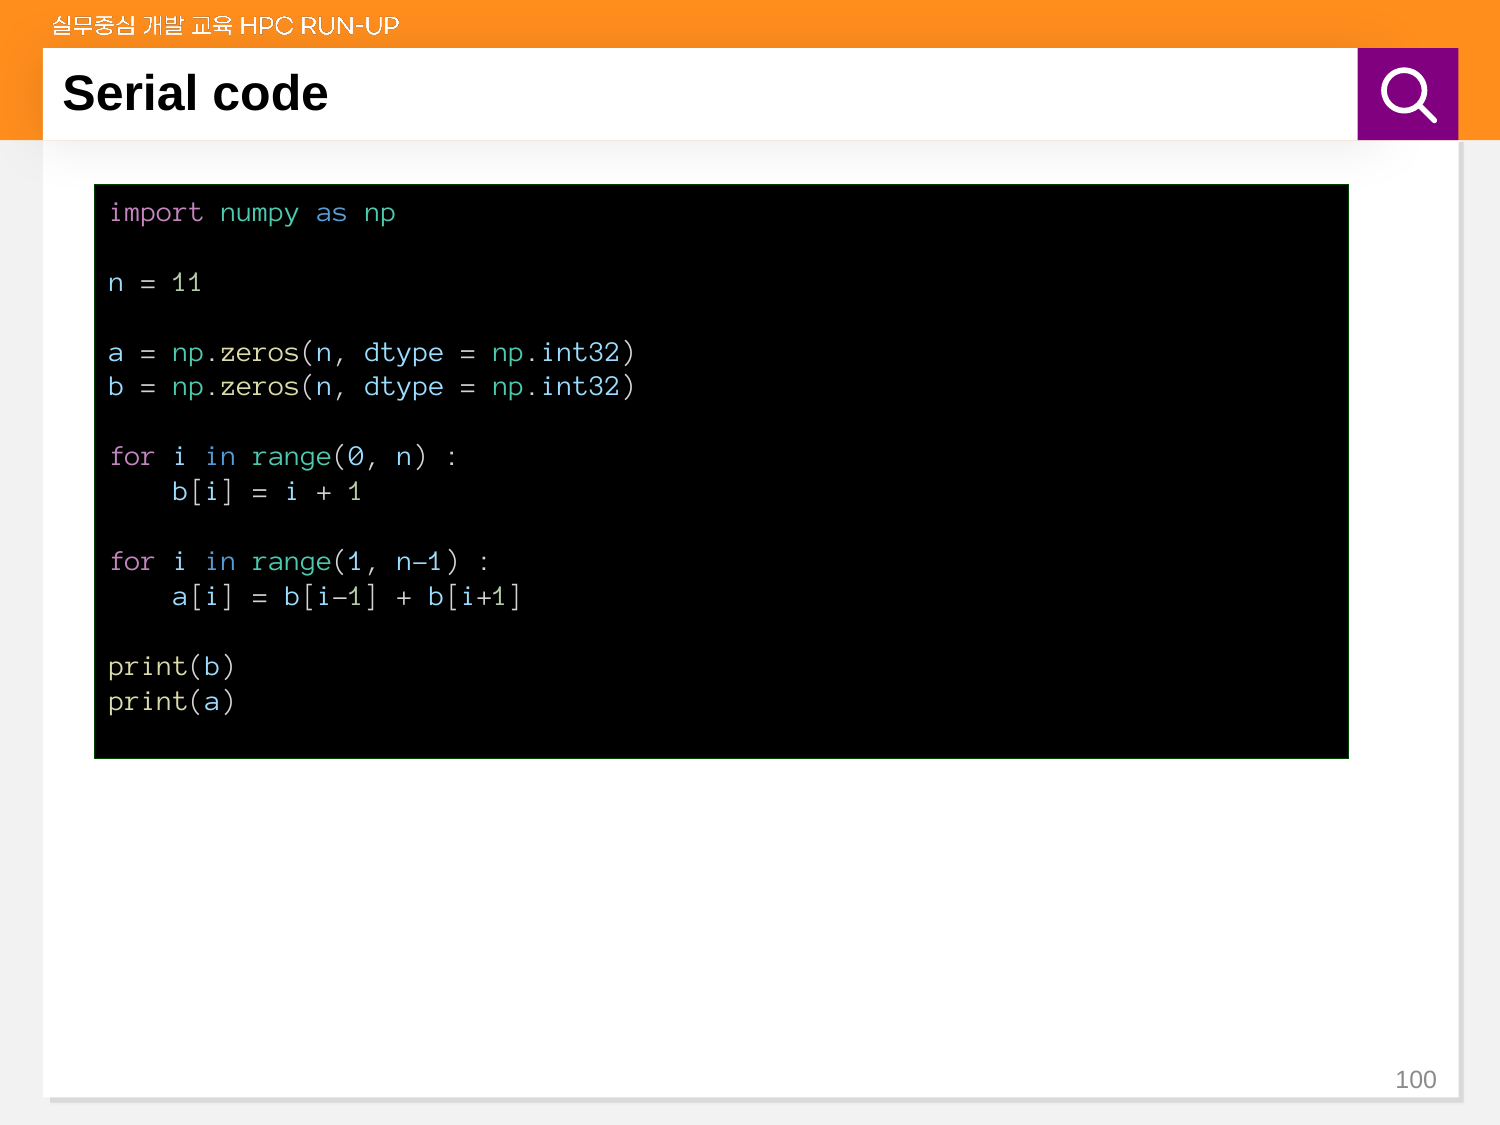

# Serial code
import numpy as np
n = 11
a = np.zeros(n, dtype = np.int32)
b = np.zeros(n, dtype = np.int32)

for i in range(0, n) :
    b[i] = i + 1
for i in range(1, n-1) :
    a[i] = b[i-1] + b[i+1]
print(b)
print(a)
100